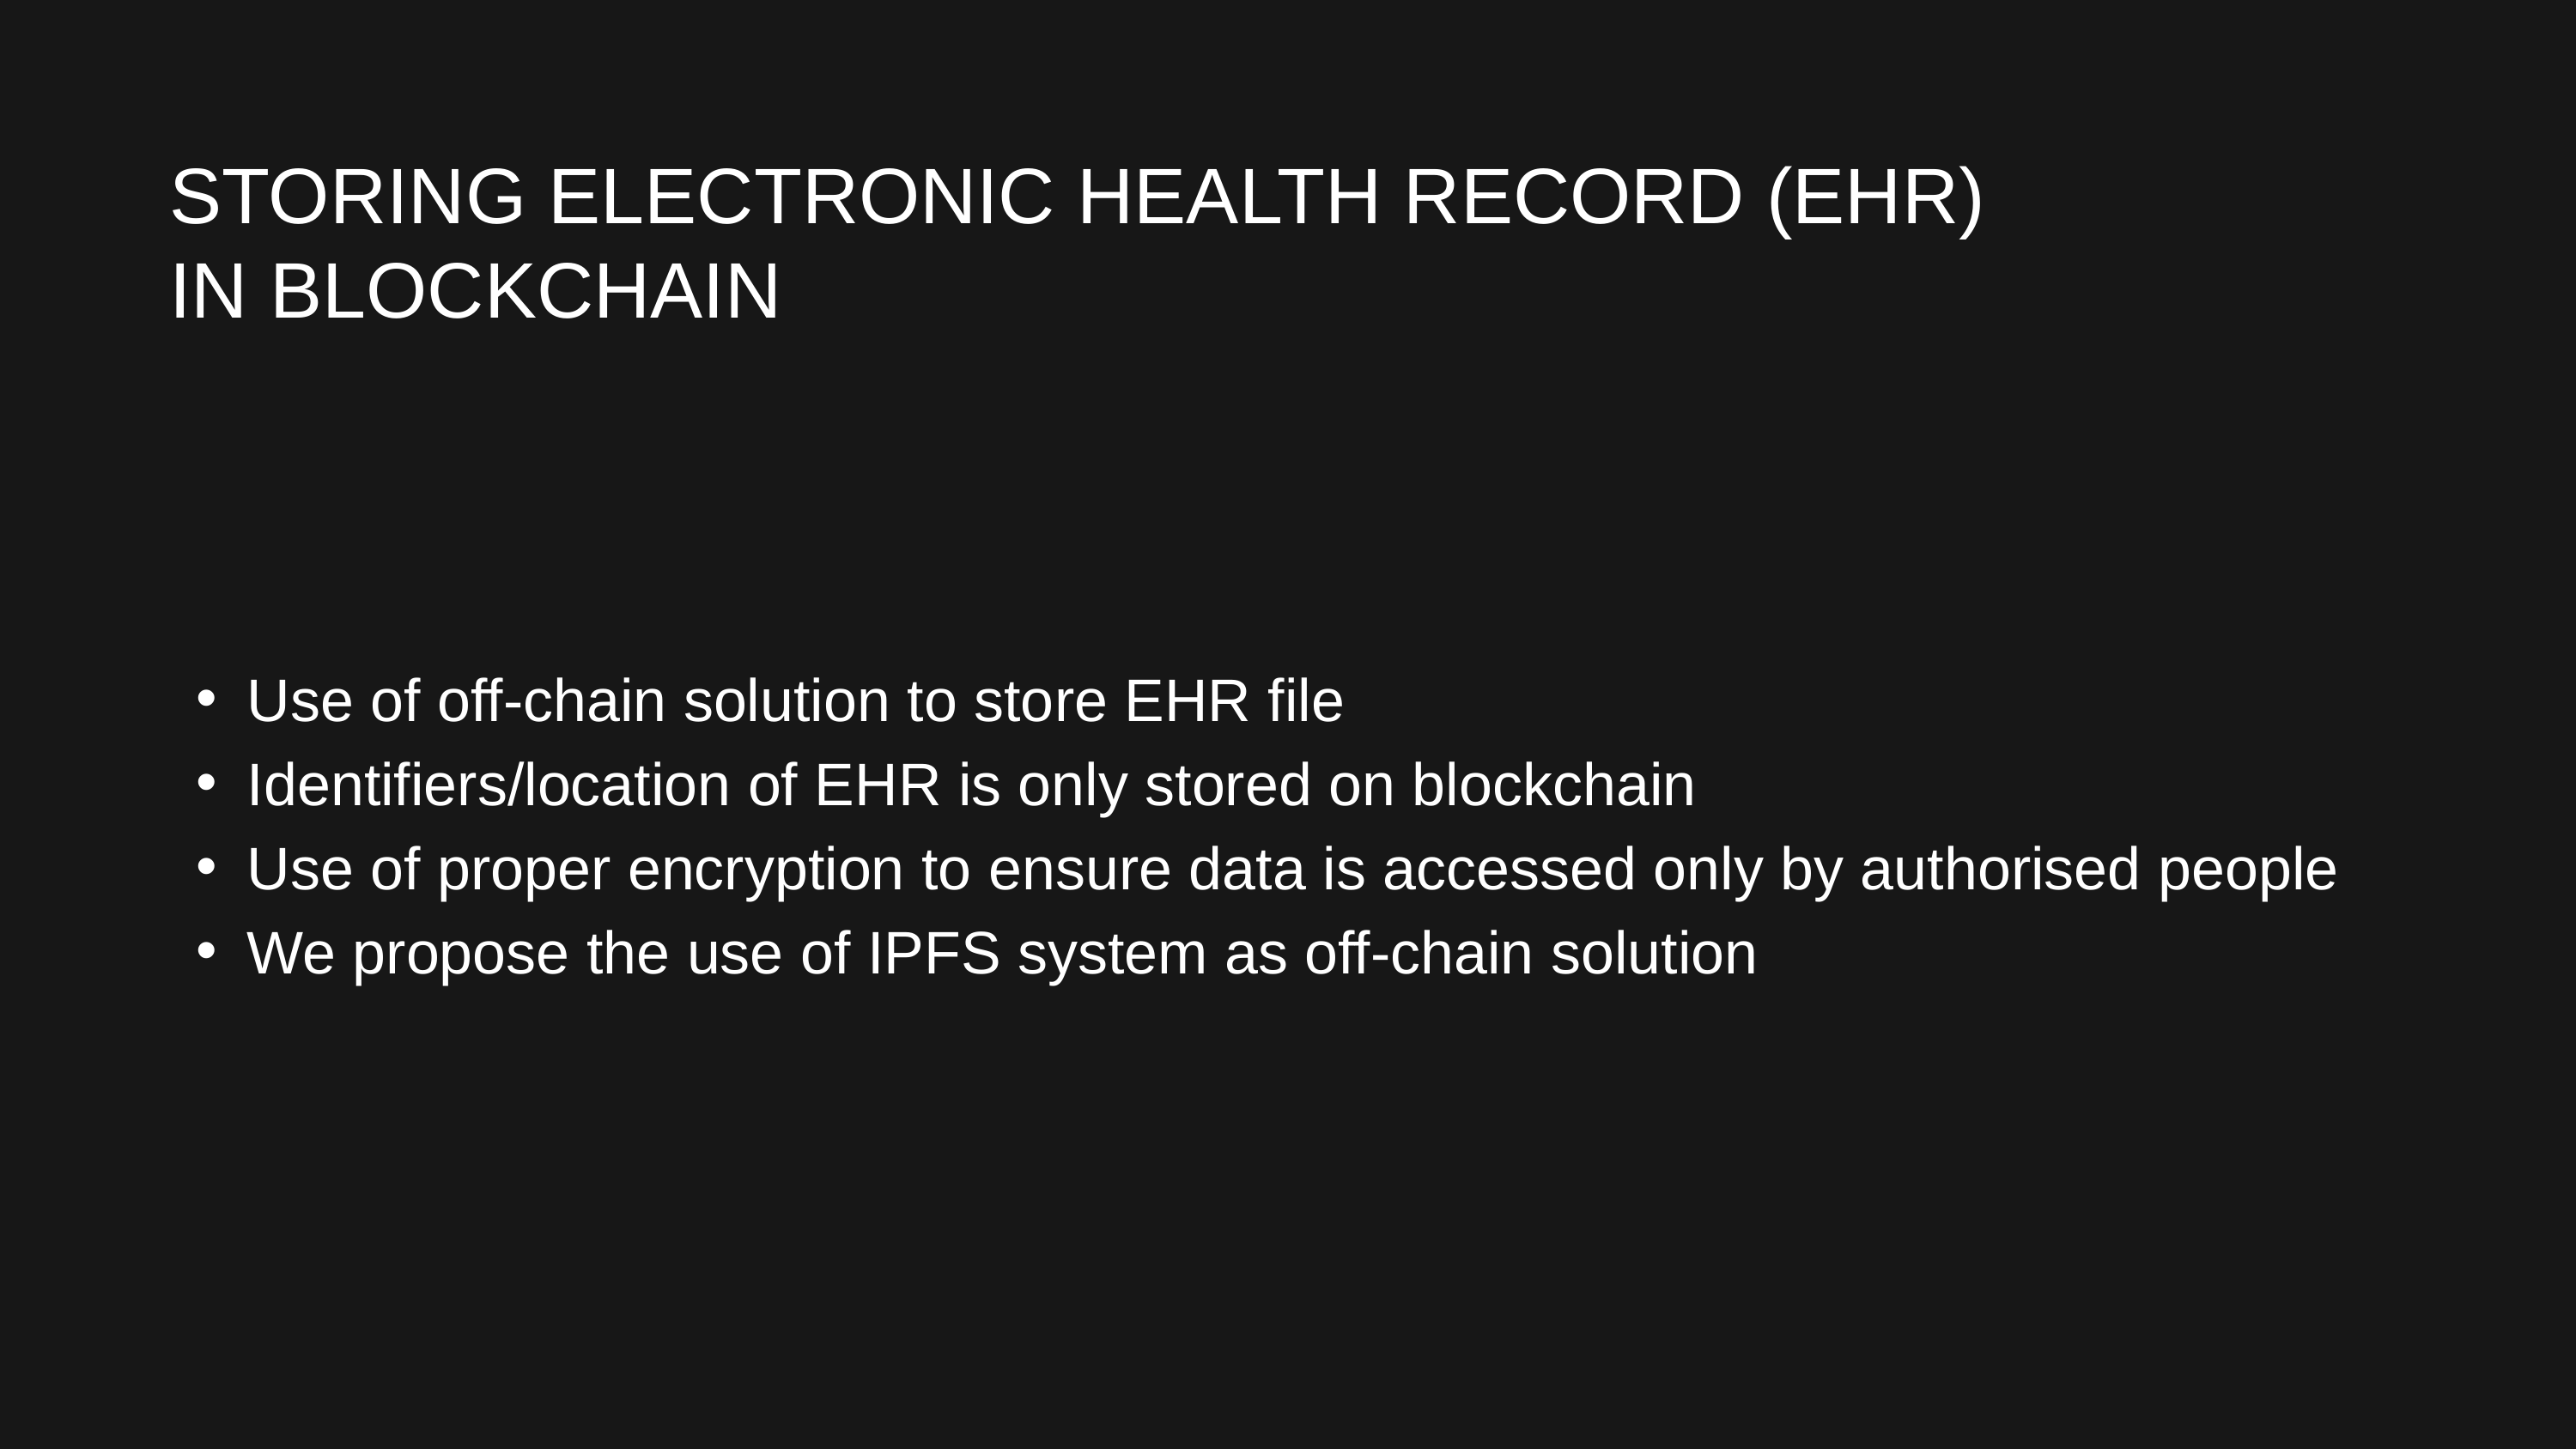

STORING ELECTRONIC HEALTH RECORD (EHR) IN BLOCKCHAIN

Use of off-chain solution to store EHR file
Identifiers/location of EHR is only stored on blockchain
Use of proper encryption to ensure data is accessed only by authorised people
We propose the use of IPFS system as off-chain solution